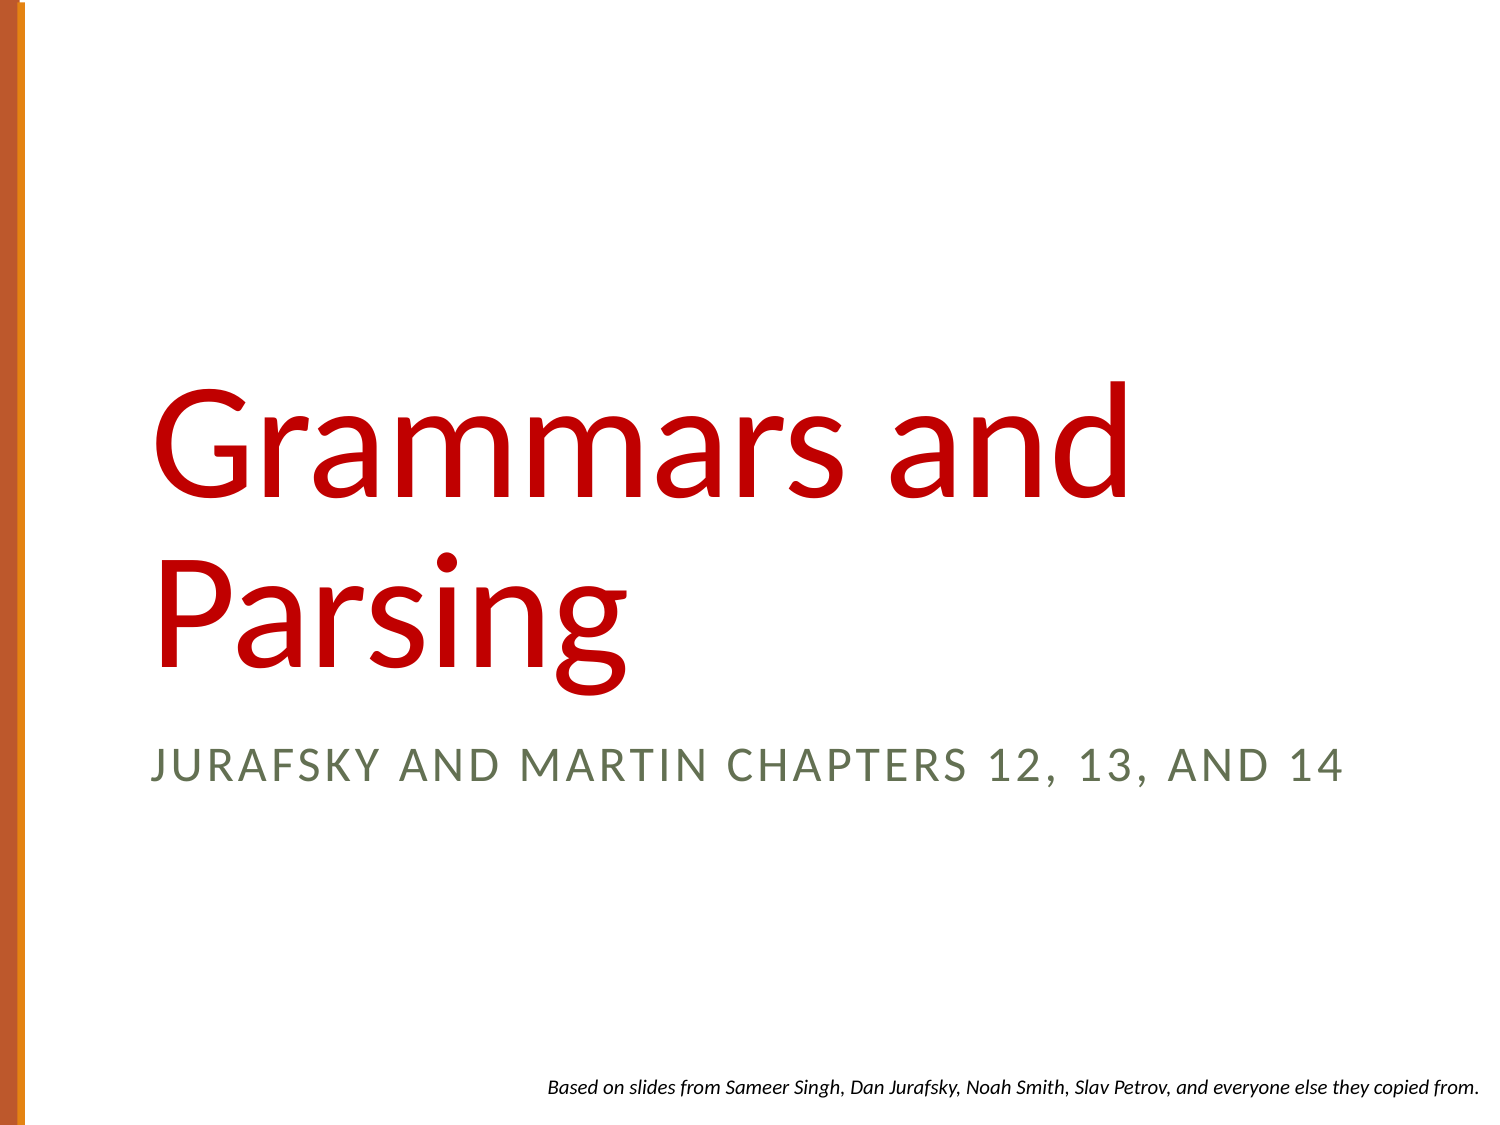

# Grammars and Parsing
Jurafsky and Martin ChapterS 12, 13, and 14
Based on slides from Sameer Singh, Dan Jurafsky, Noah Smith, Slav Petrov, and everyone else they copied from.